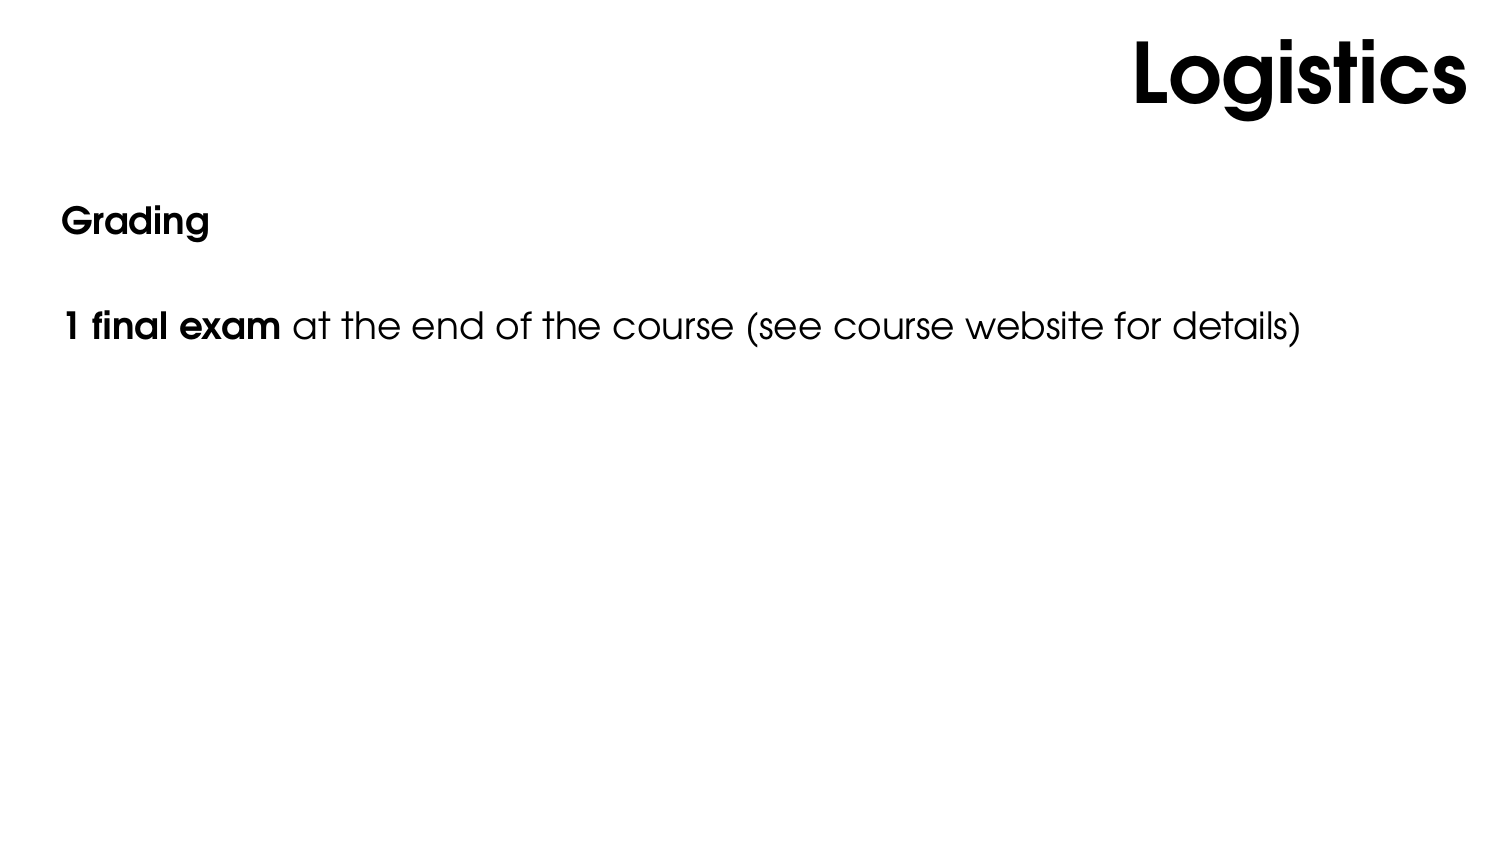

Logistics
Grading

1 final exam at the end of the course (see course website for details)